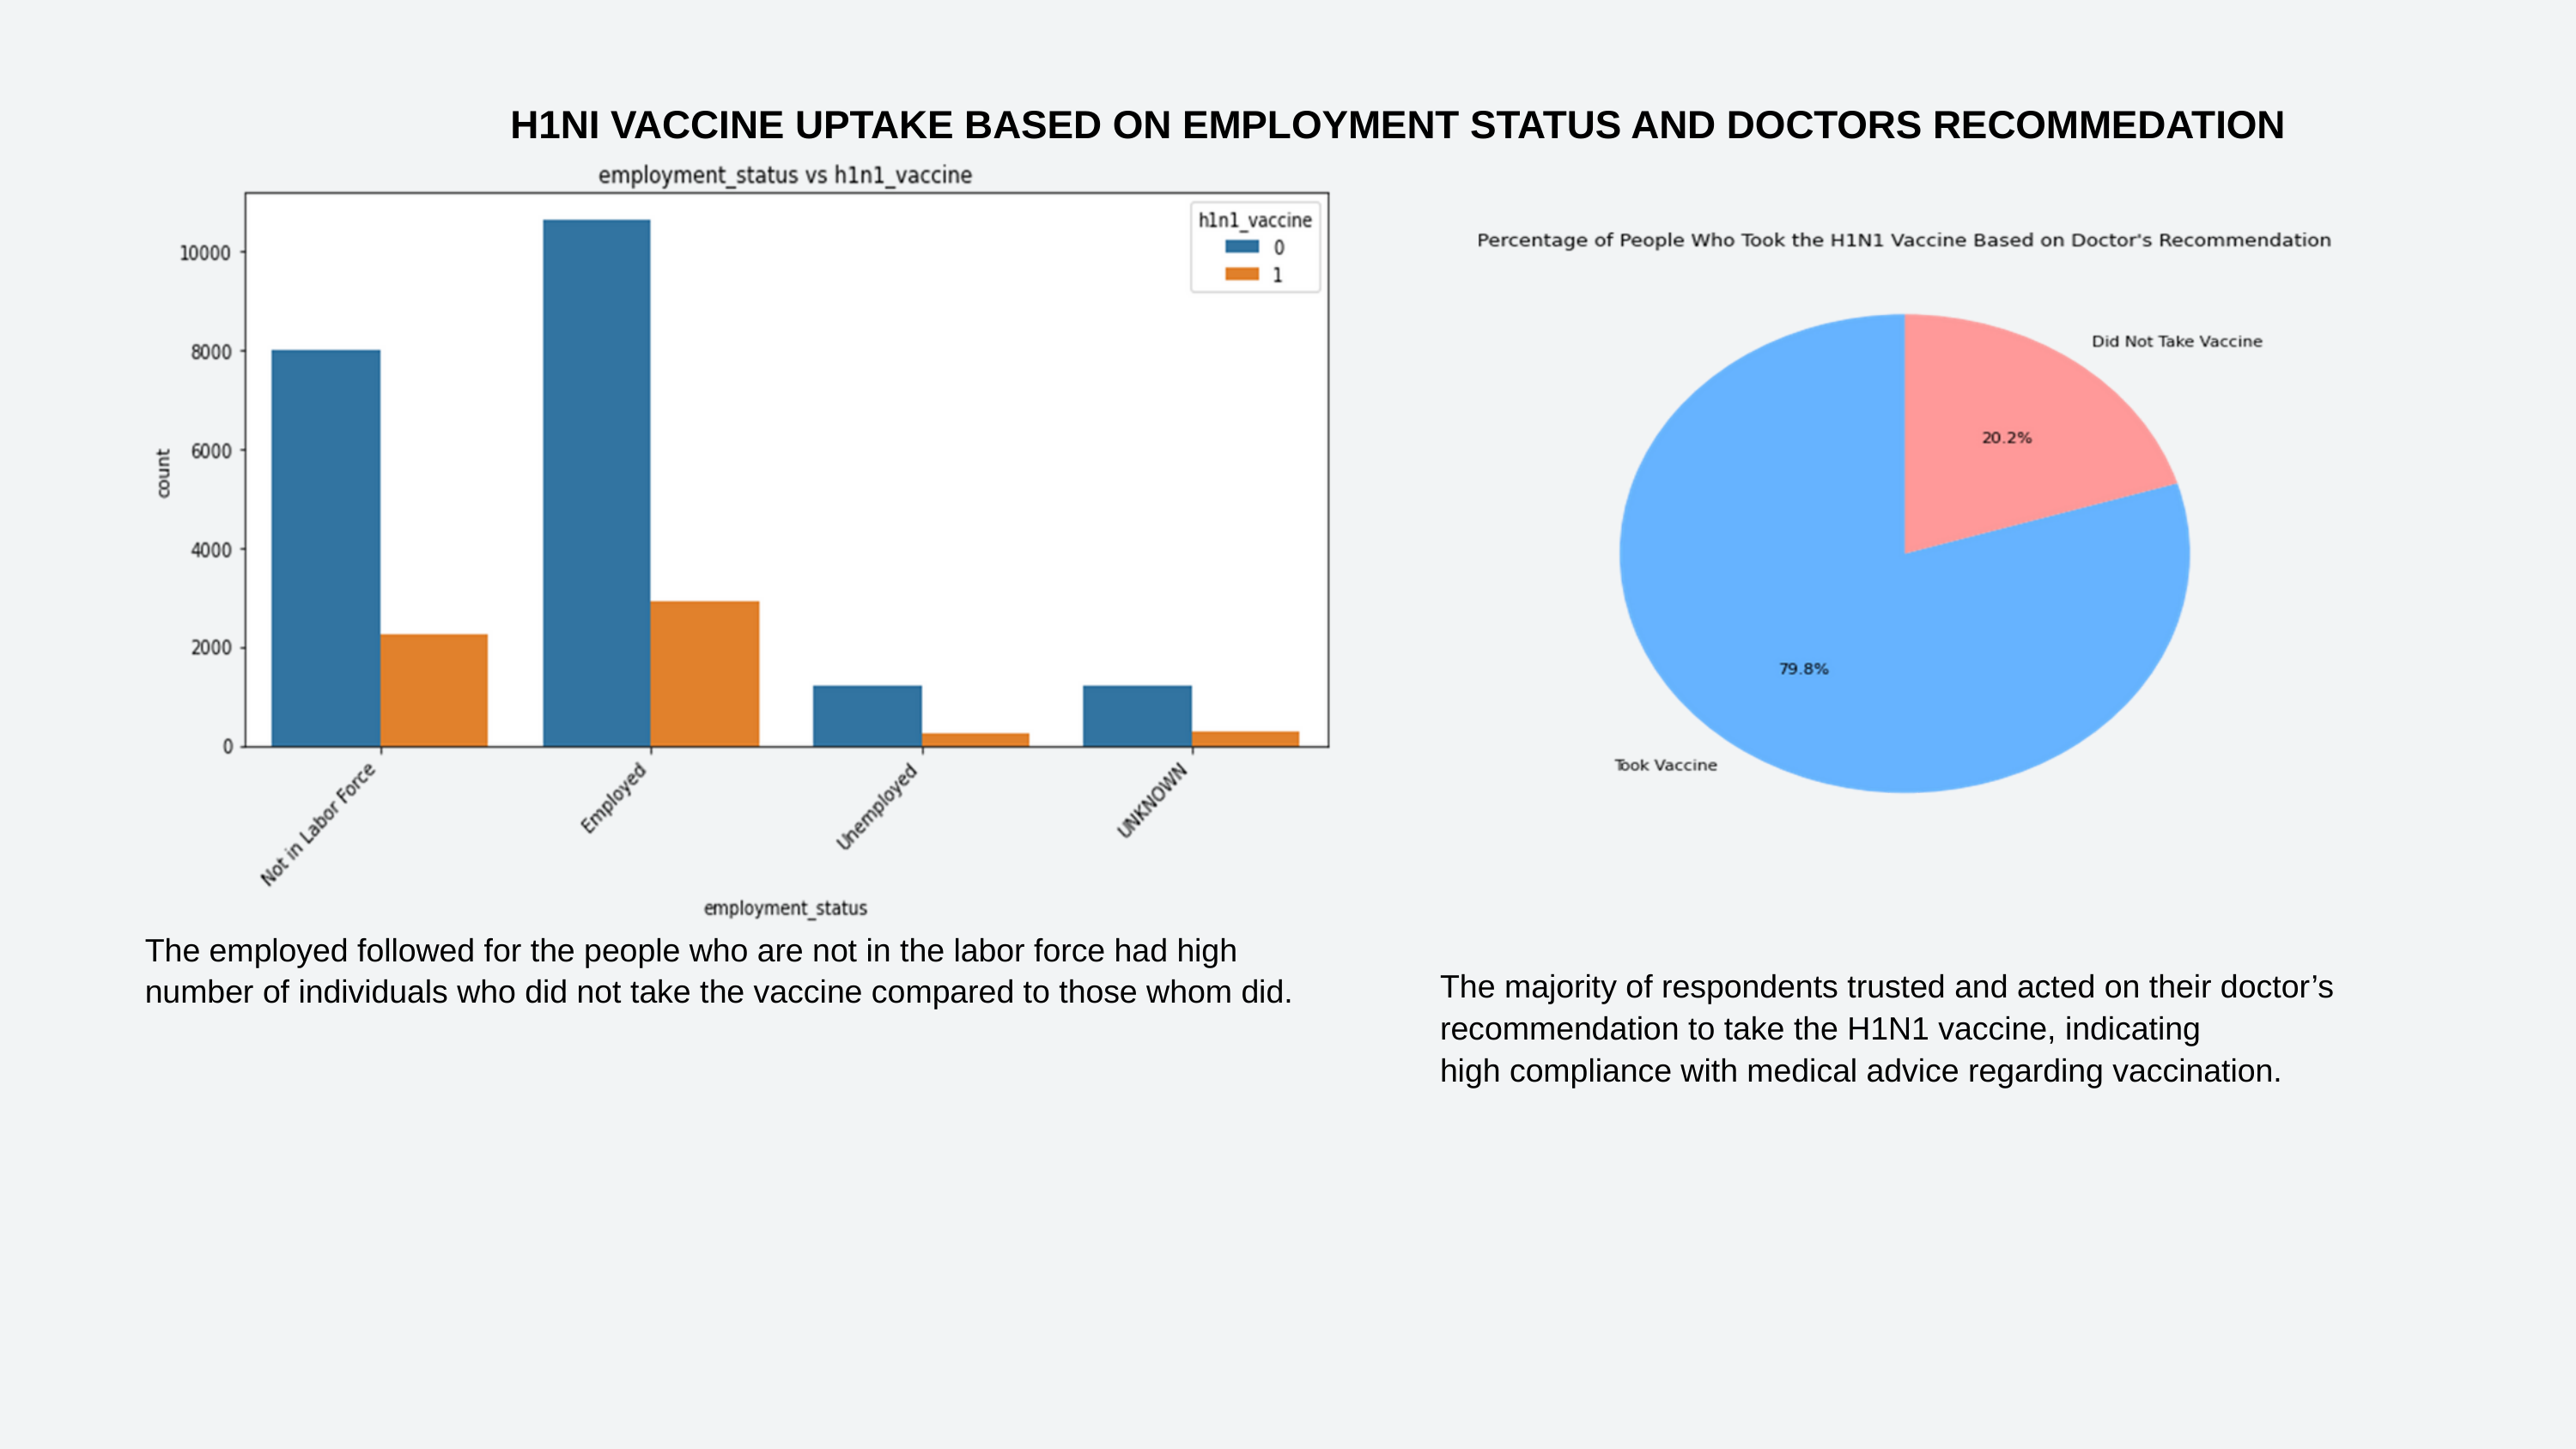

H1NI VACCINE UPTAKE BASED ON EMPLOYMENT STATUS AND DOCTORS RECOMMEDATION

The employed followed for the people who are not in the labor force had high number of individuals who did not take the vaccine compared to those whom did.
The majority of respondents trusted and acted on their doctor’s recommendation to take the H1N1 vaccine, indicating
high compliance with medical advice regarding vaccination.